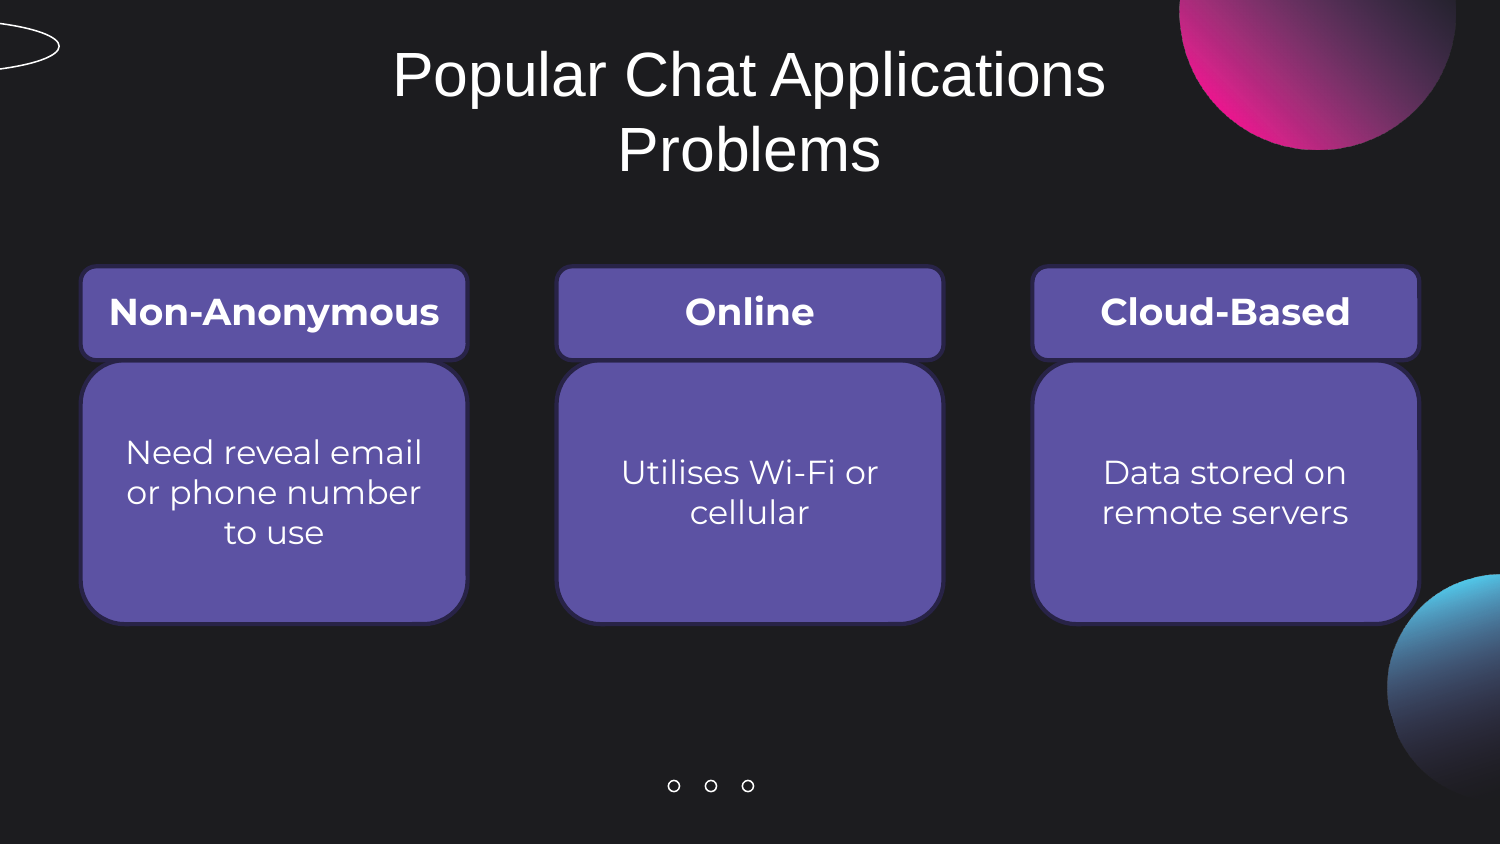

# Popular Chat Applications Problems

Non-Anonymous
Cloud-Based
Online

Need reveal email or phone number to use
Utilises Wi-Fi or cellular
Data stored on remote servers